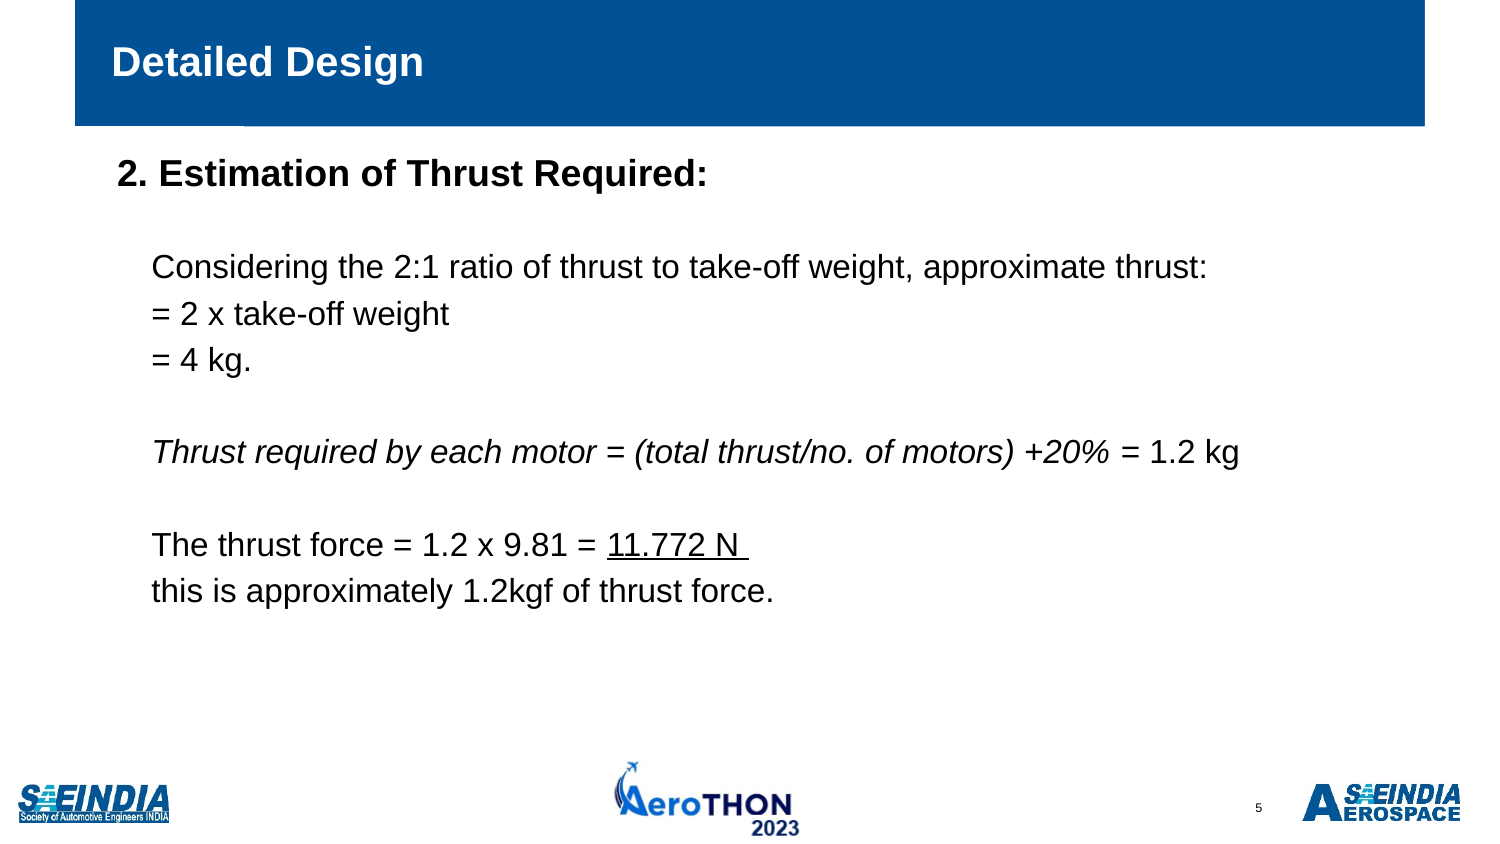

# Detailed Design
2. Estimation of Thrust Required:
Considering the 2:1 ratio of thrust to take-off weight, approximate thrust:
= 2 x take-off weight
= 4 kg.

Thrust required by each motor = (total thrust/no. of motors) +20% = 1.2 kg

The thrust force = 1.2 x 9.81 = 11.772 N
this is approximately 1.2kgf of thrust force.
5